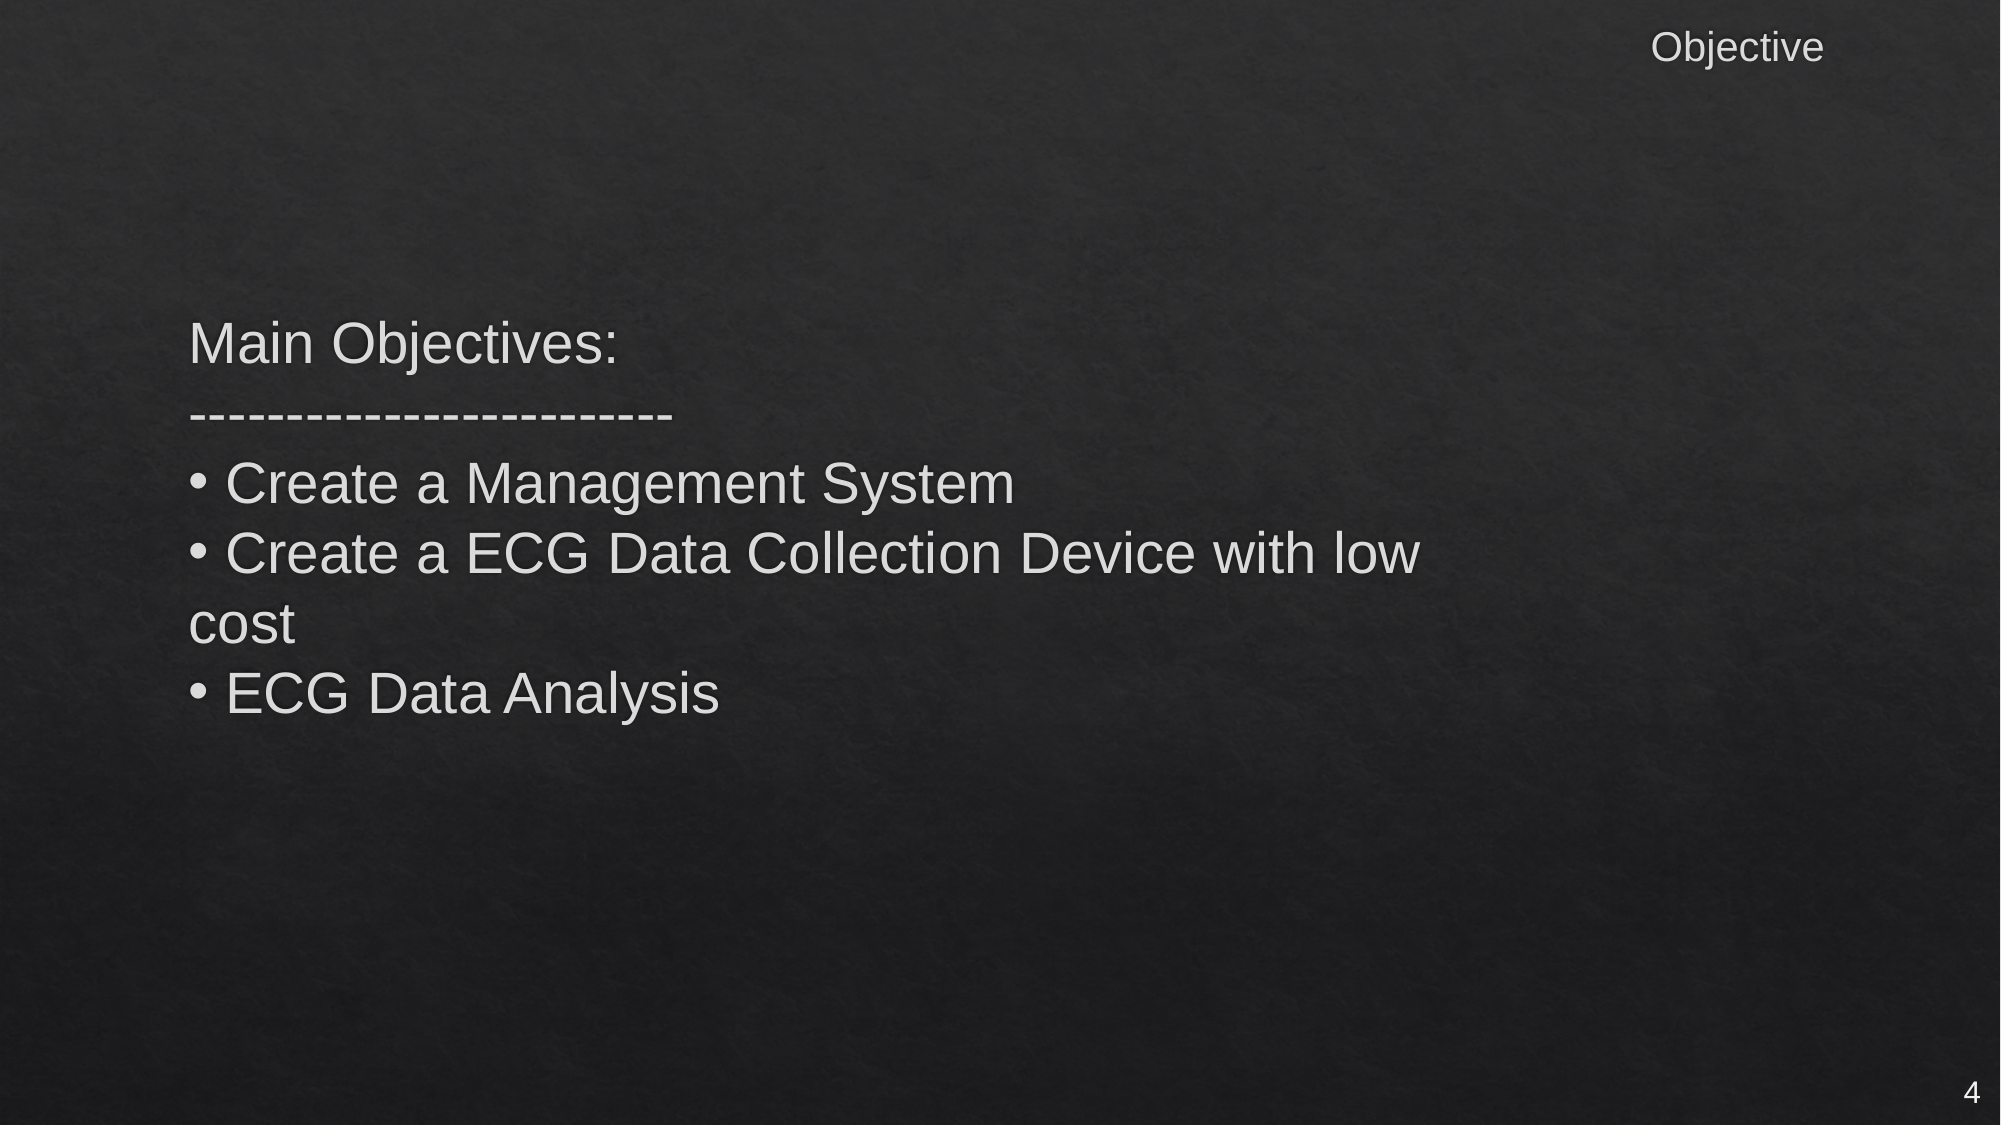

# Objective
Main Objectives:
-------------------------
 Create a Management System
 Create a ECG Data Collection Device with low cost
 ECG Data Analysis

4